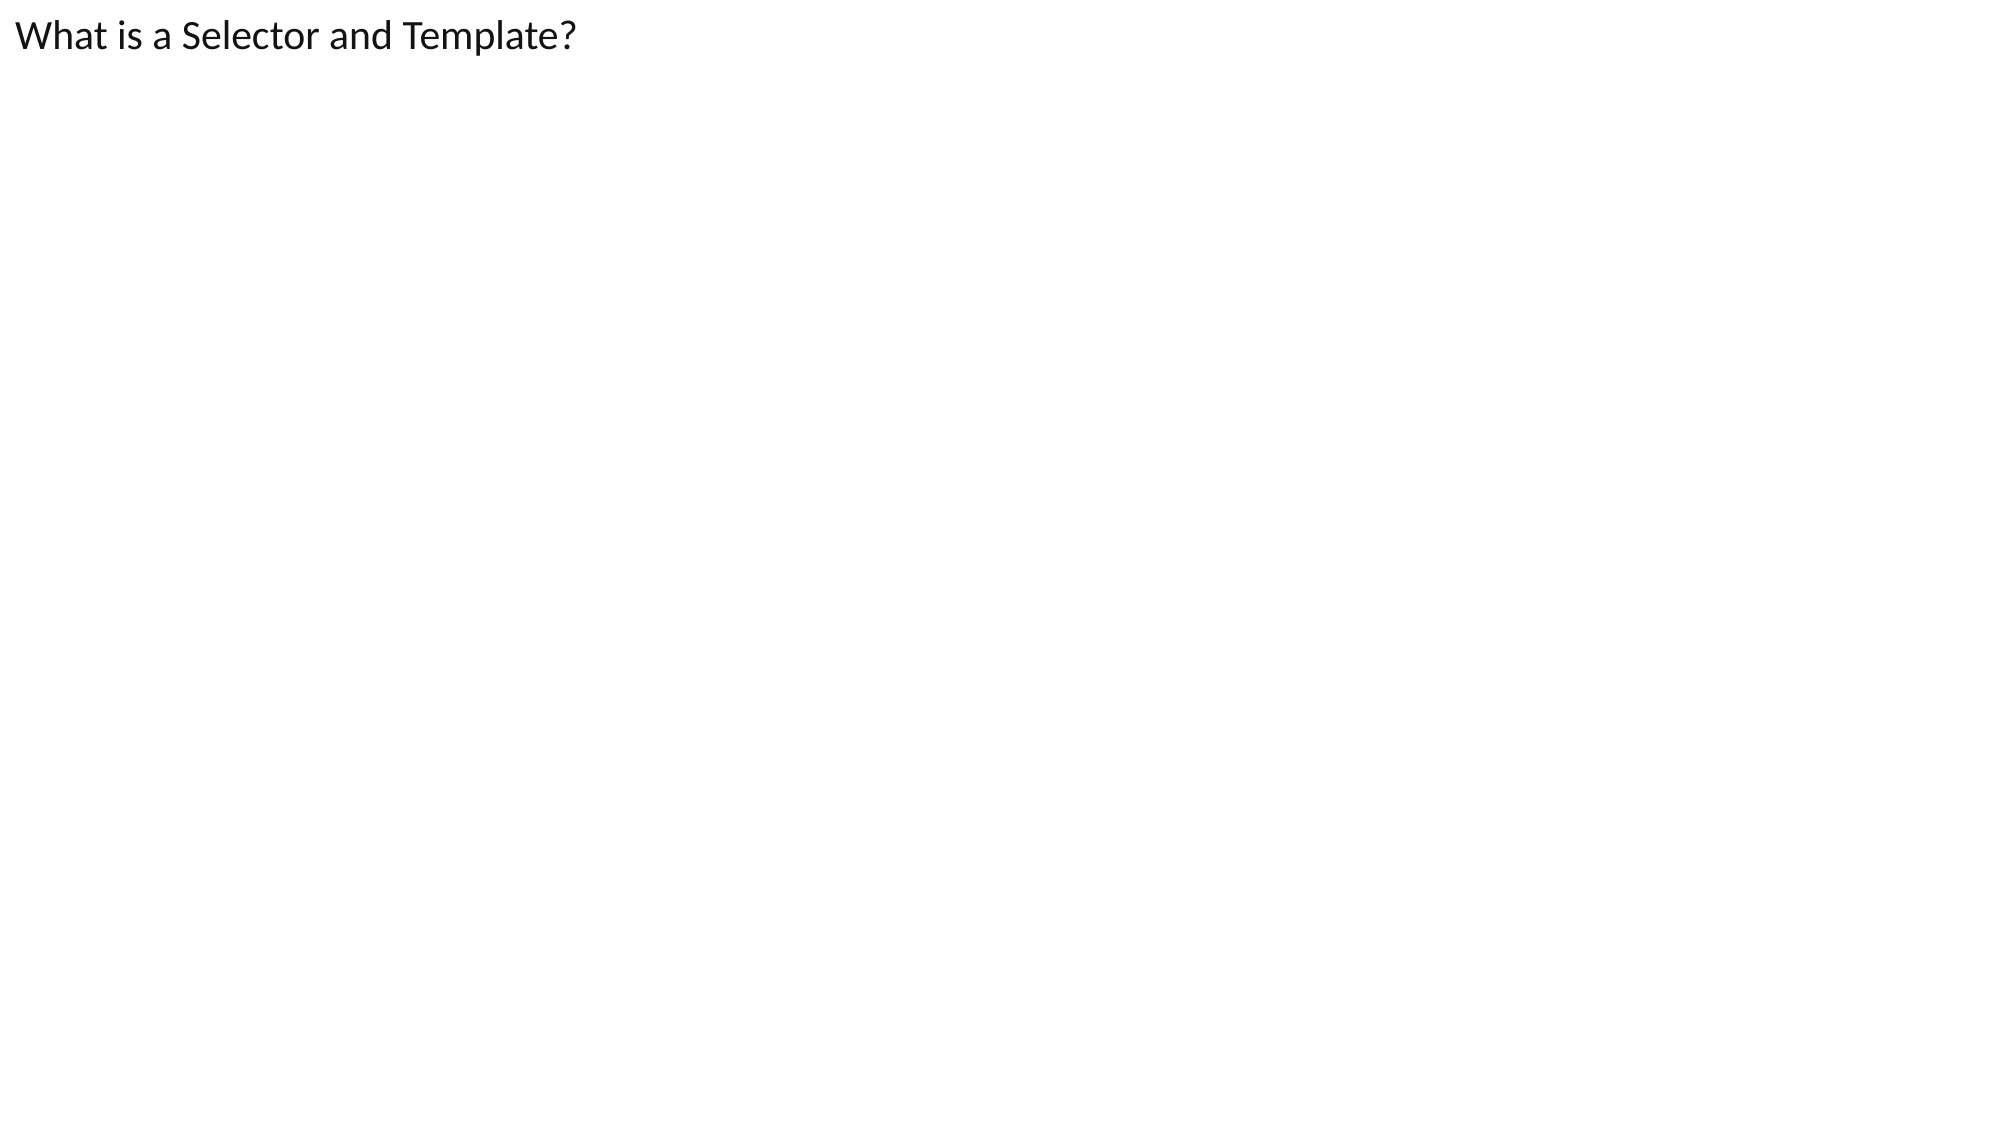

# What is a Selector and Template?